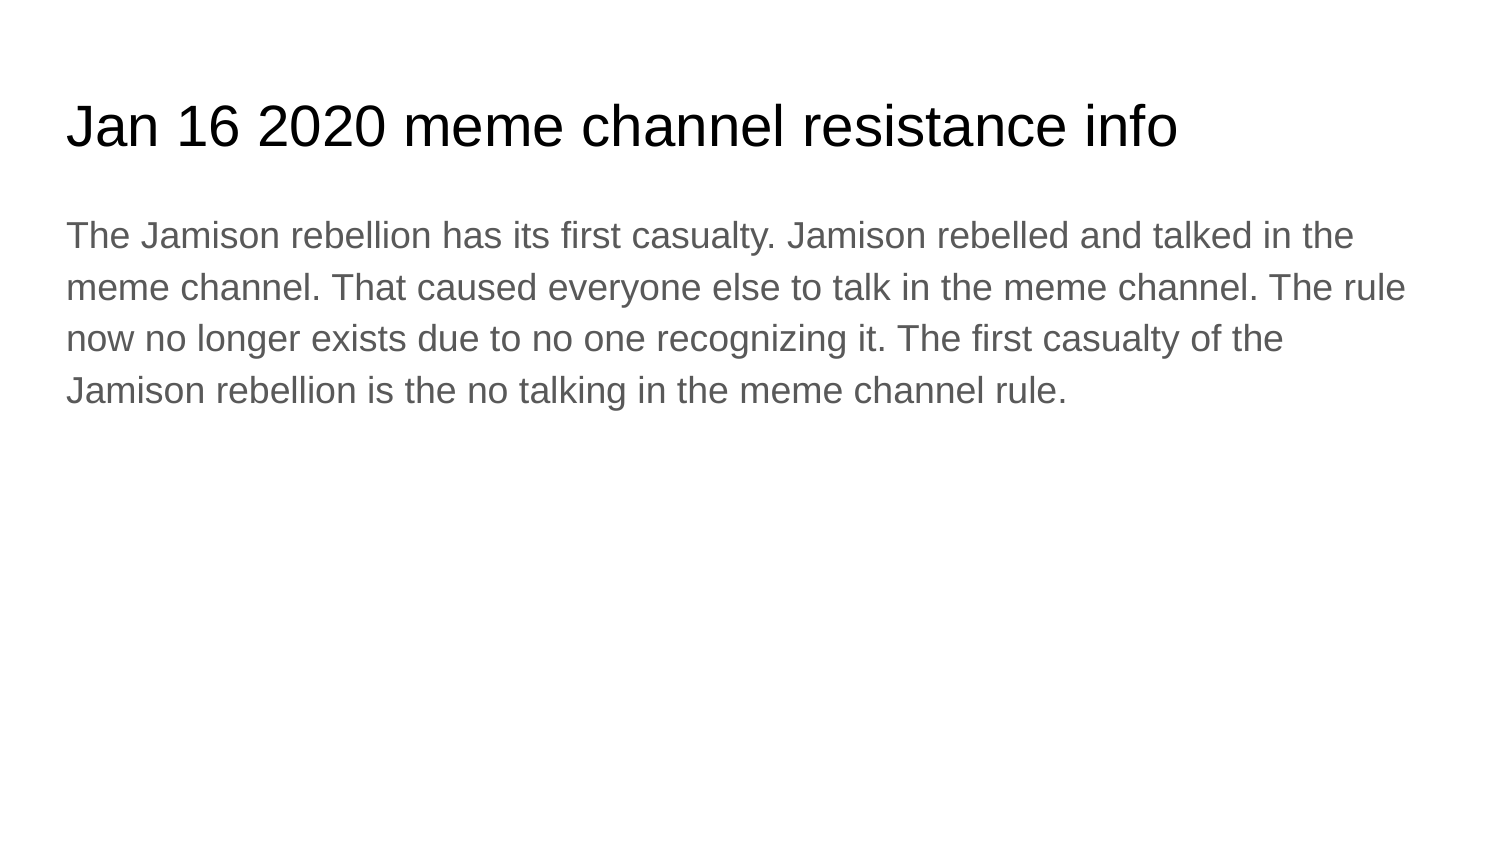

# Jan 16 2020 meme channel resistance info
The Jamison rebellion has its first casualty. Jamison rebelled and talked in the meme channel. That caused everyone else to talk in the meme channel. The rule now no longer exists due to no one recognizing it. The first casualty of the Jamison rebellion is the no talking in the meme channel rule.